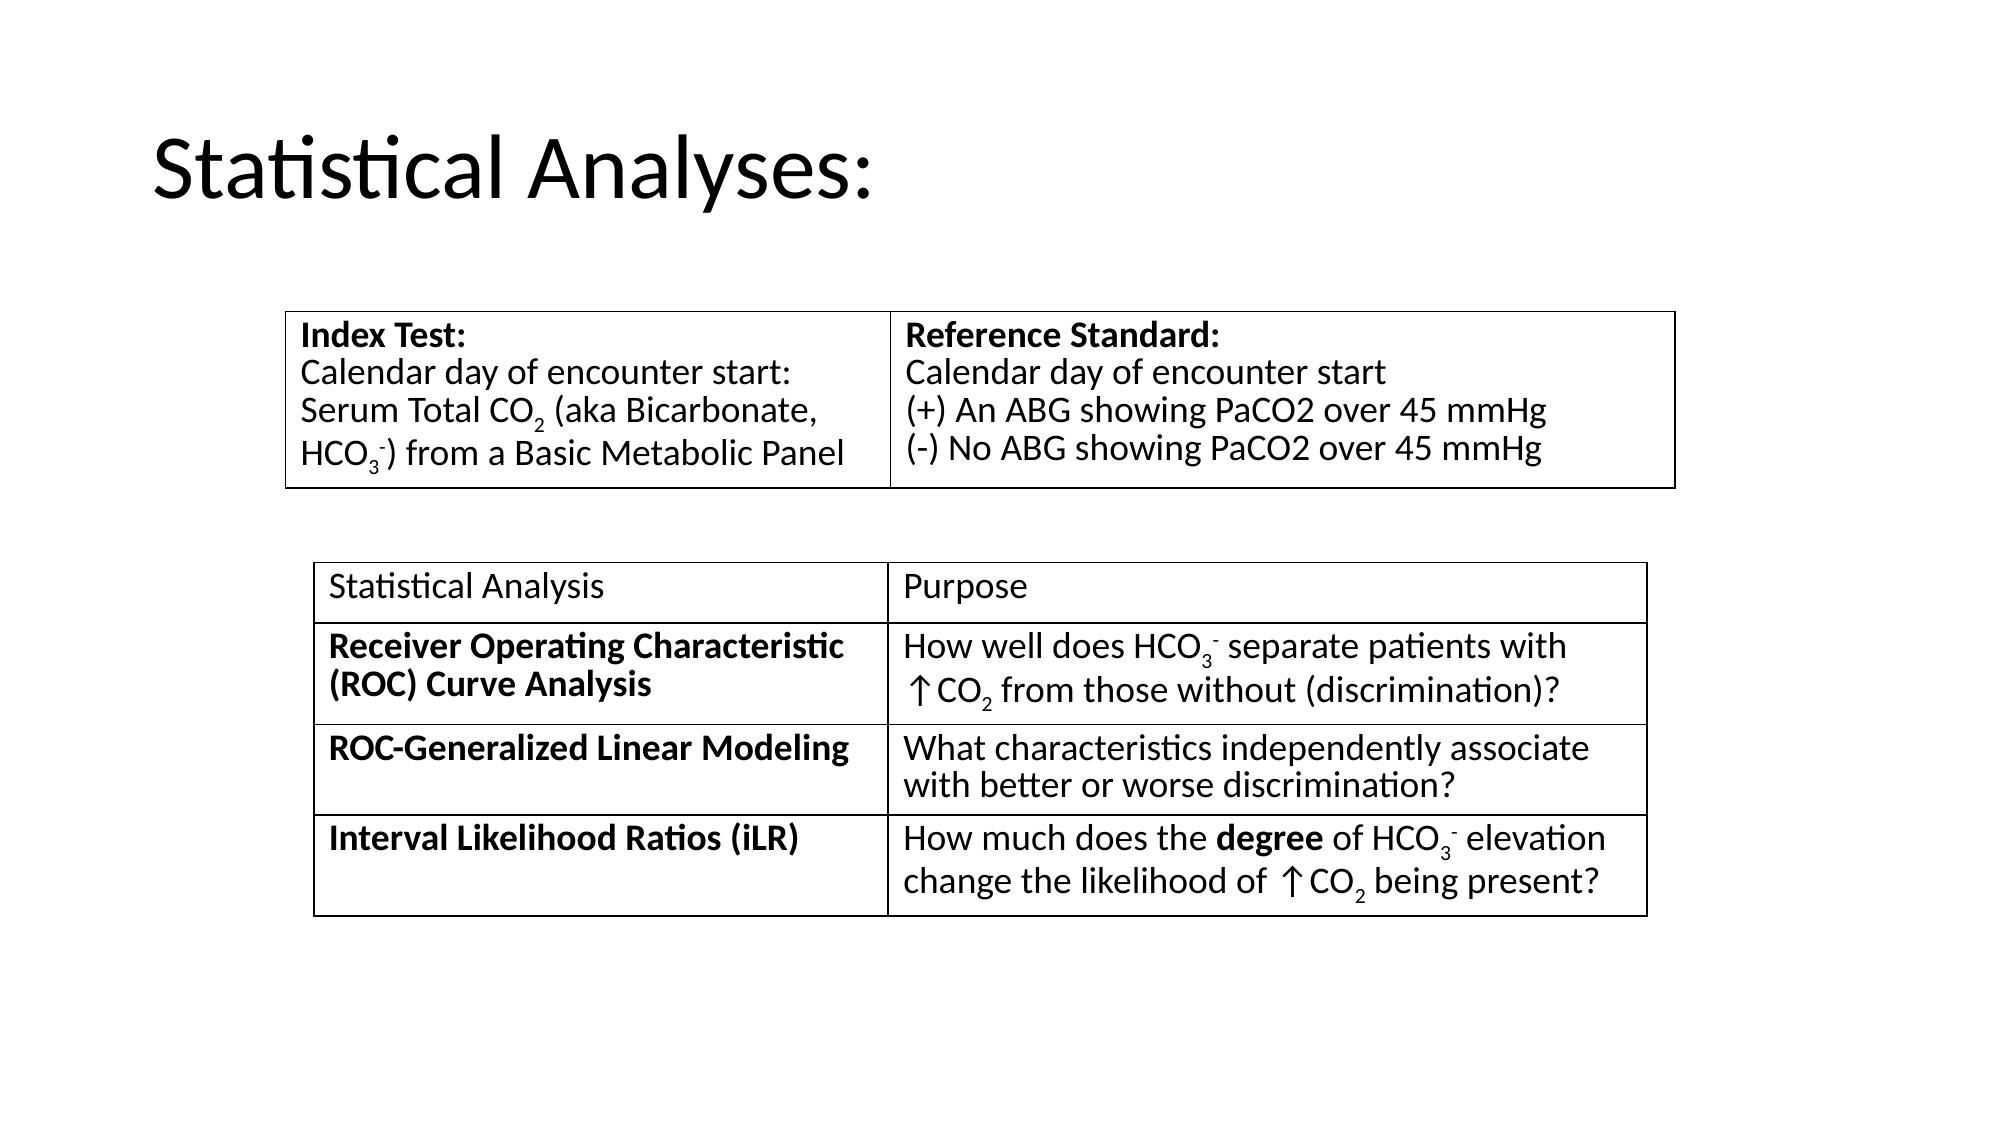

# Statistical Analyses:
| Index Test: Calendar day of encounter start: Serum Total CO2 (aka Bicarbonate, HCO3-) from a Basic Metabolic Panel | Reference Standard: Calendar day of encounter start (+) An ABG showing PaCO2 over 45 mmHg (-) No ABG showing PaCO2 over 45 mmHg |
| --- | --- |
| Statistical Analysis | Purpose |
| --- | --- |
| Receiver Operating Characteristic (ROC) Curve Analysis | How well does HCO3- separate patients with ↑CO2 from those without (discrimination)? |
| ROC-Generalized Linear Modeling | What characteristics independently associate with better or worse discrimination? |
| Interval Likelihood Ratios (iLR) | How much does the degree of HCO3- elevation change the likelihood of ↑CO2 being present? |